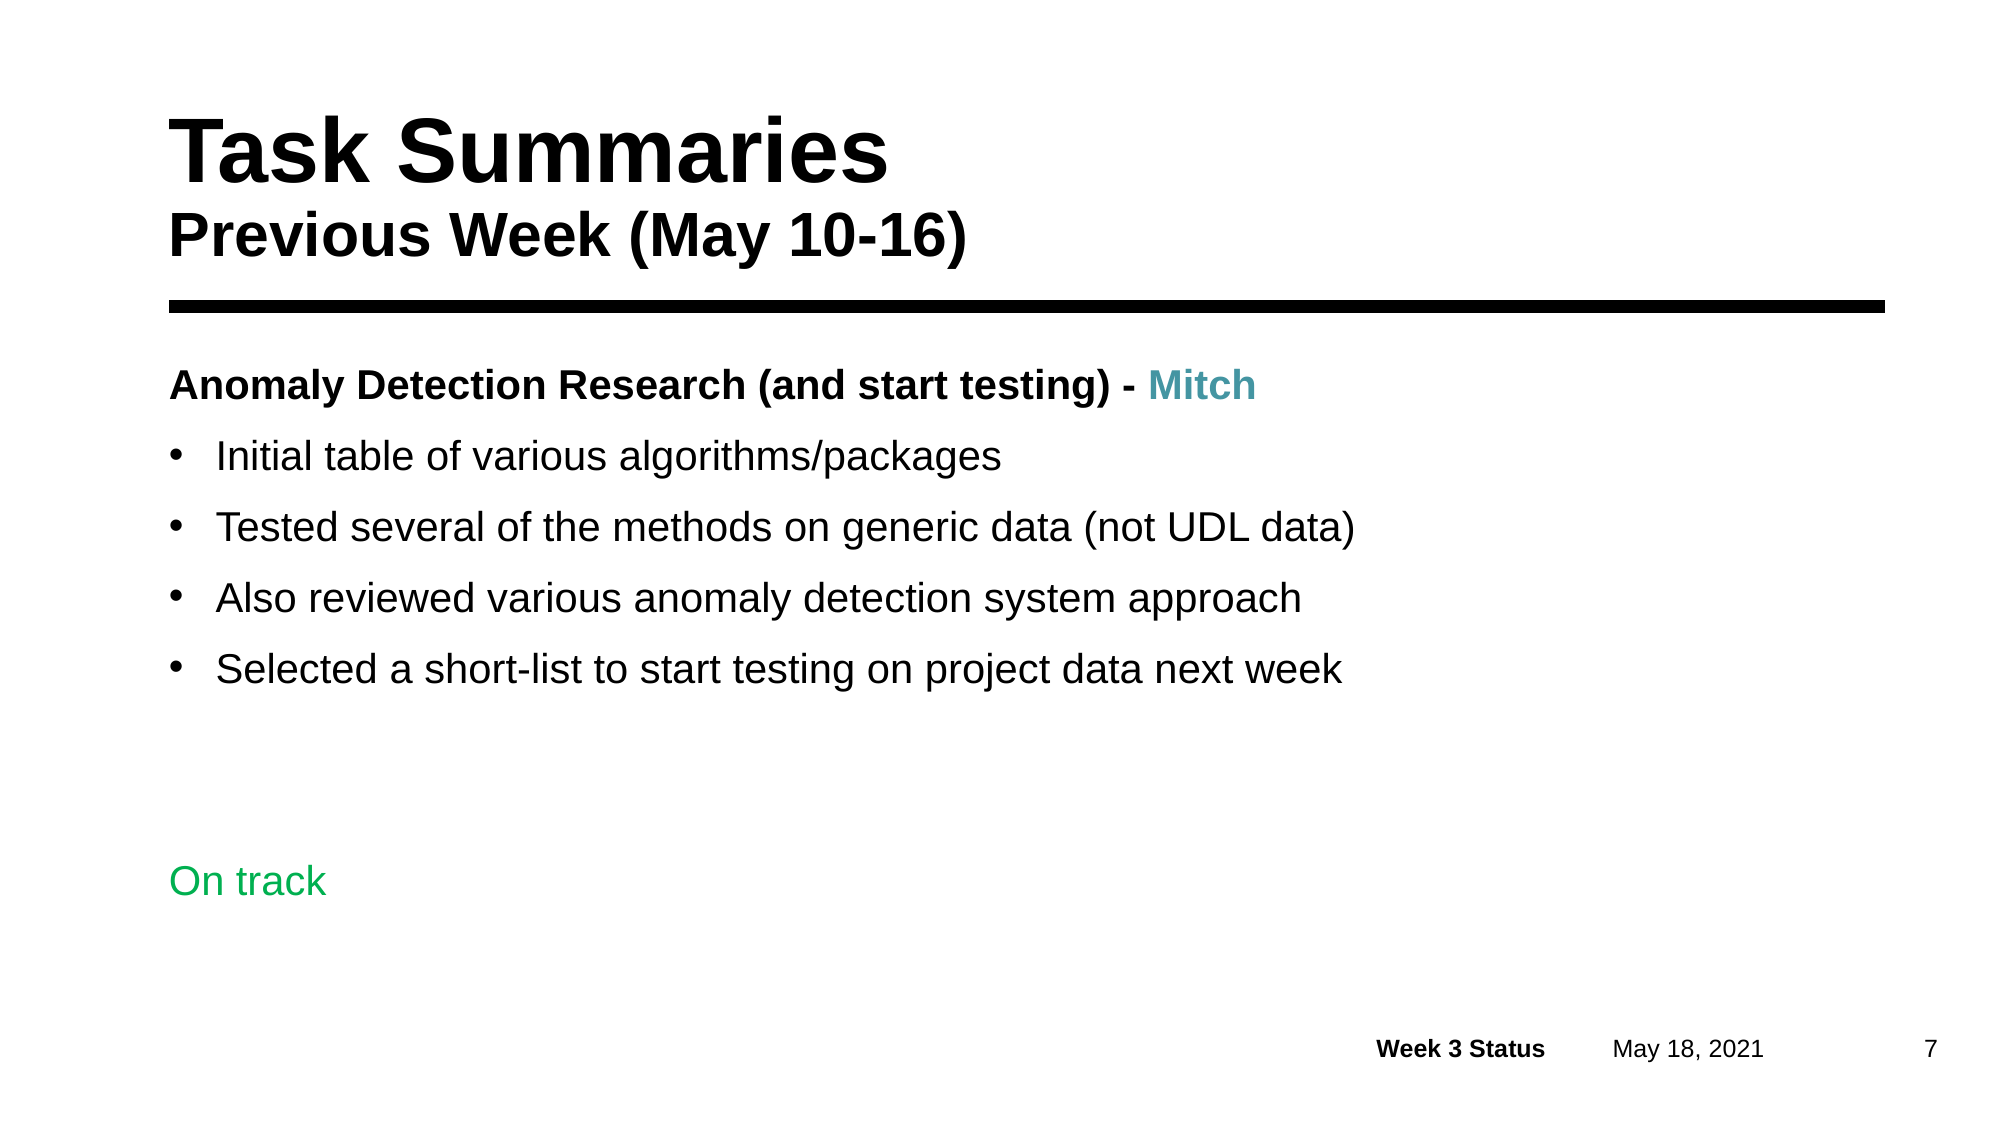

# Task Summaries Previous Week (May 10-16)

Anomaly Detection Research (and start testing) - Mitch
Initial table of various algorithms/packages
Tested several of the methods on generic data (not UDL data)
Also reviewed various anomaly detection system approach
Selected a short-list to start testing on project data next week

On track

May 18, 2021
7
Week 3 Status